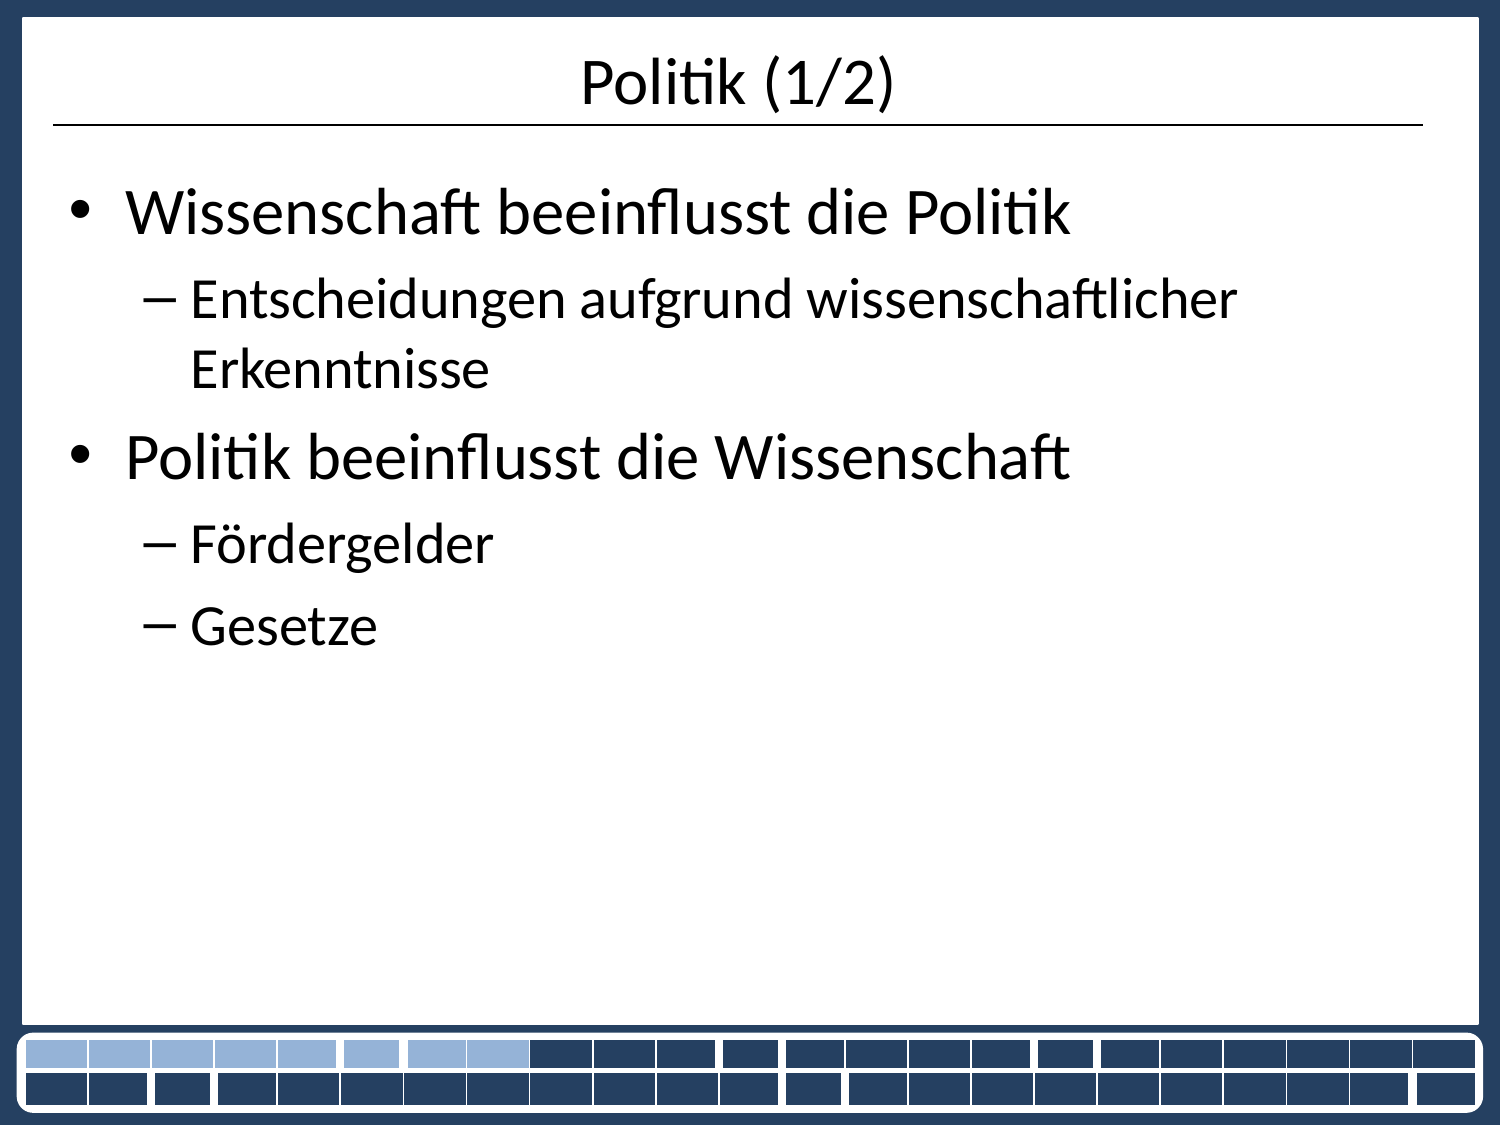

# Politik (1/2)
Wissenschaft beeinflusst die Politik
Entscheidungen aufgrund wissenschaftlicher Erkenntnisse
Politik beeinflusst die Wissenschaft
Fördergelder
Gesetze

|  |  |  |  |  |  |  |  |  |  |  |  |  |  |  |  |  |  |  |  |  |  |  |
| --- | --- | --- | --- | --- | --- | --- | --- | --- | --- | --- | --- | --- | --- | --- | --- | --- | --- | --- | --- | --- | --- | --- |
|  |  |  |  |  |  |  |  |  |  |  |  |  |  |  |  |  |  |  |  |  |  |  |
10.12.2013
17